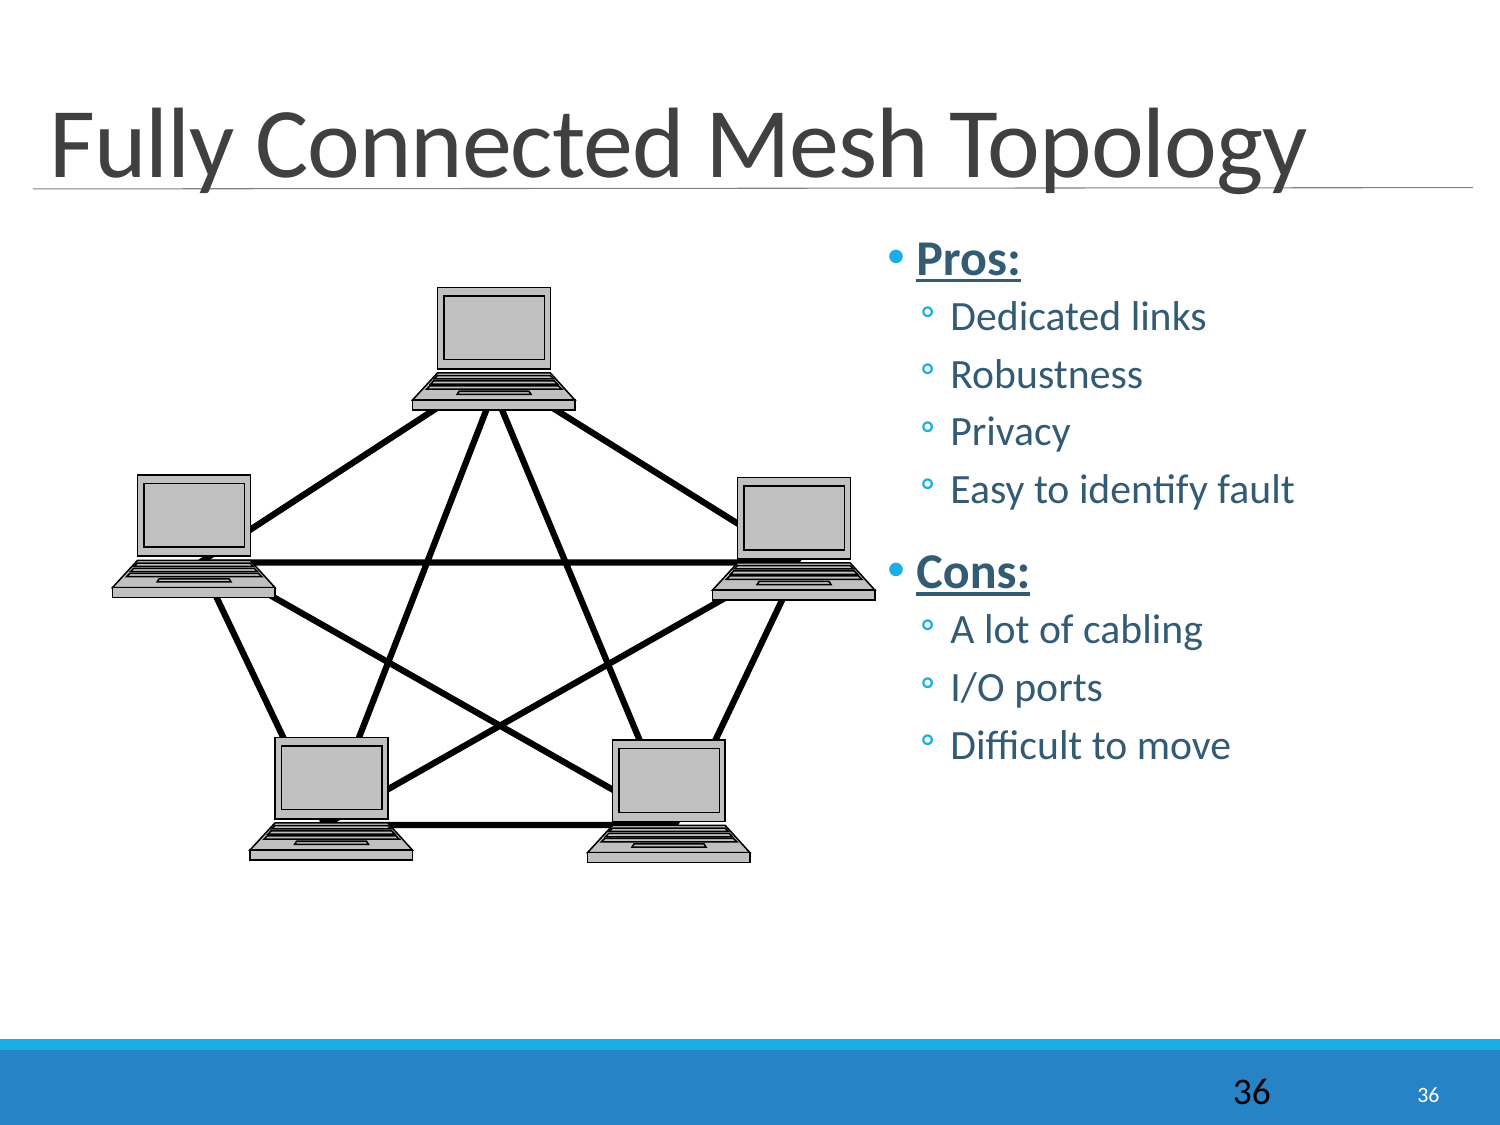

# Fully Connected Mesh Topology
Pros:
Dedicated links
Robustness
Privacy
Easy to identify fault
Cons:
A lot of cabling
I/O ports
Difficult to move

36